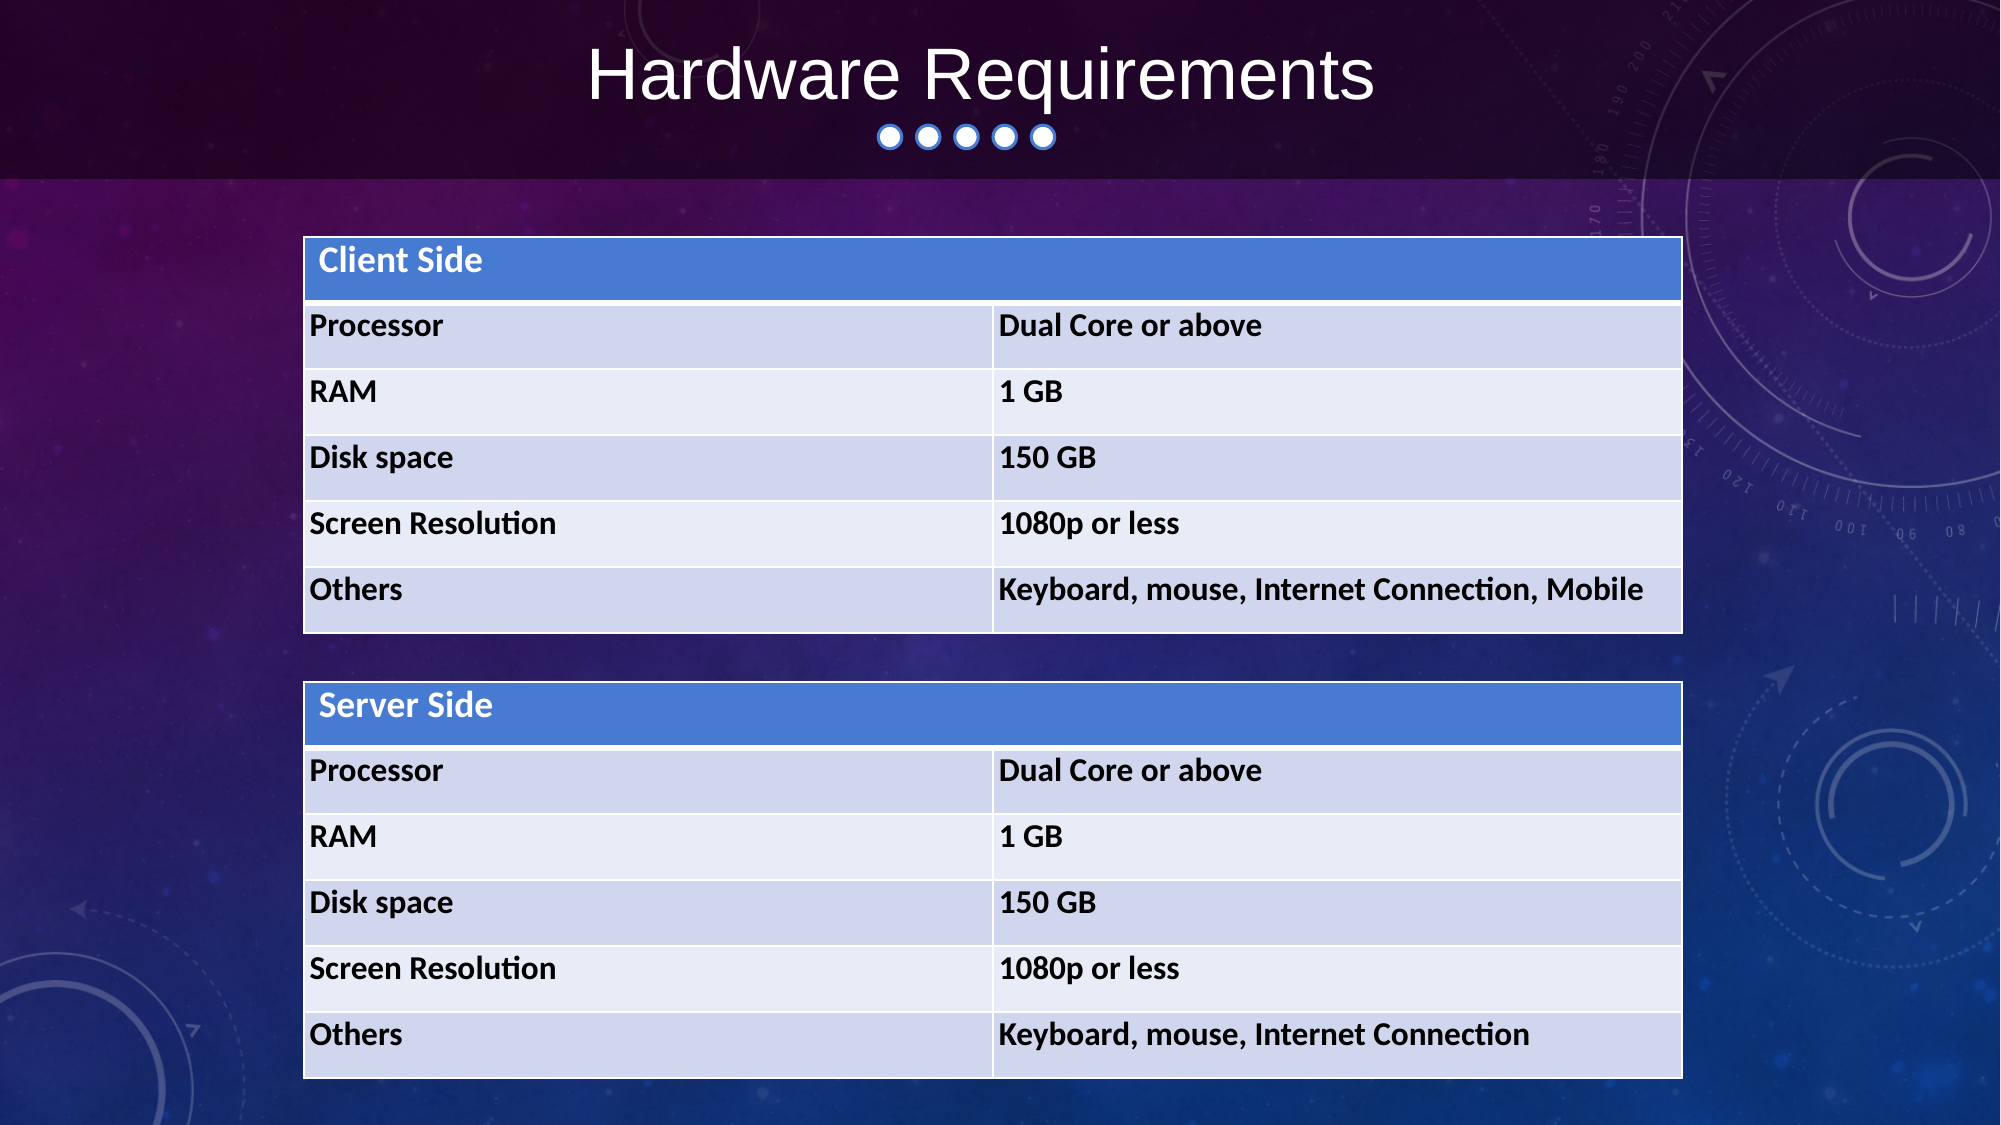

Hardware Requirements

| Client Side |  |
| --- | --- |
| Processor | Dual Core or above |
| RAM | 1 GB |
| Disk space | 150 GB |
| Screen Resolution | 1080p or less |
| Others | Keyboard, mouse, Internet Connection, Mobile |
| Server Side |  |
| --- | --- |
| Processor | Dual Core or above |
| RAM | 1 GB |
| Disk space | 150 GB |
| Screen Resolution | 1080p or less |
| Others | Keyboard, mouse, Internet Connection |